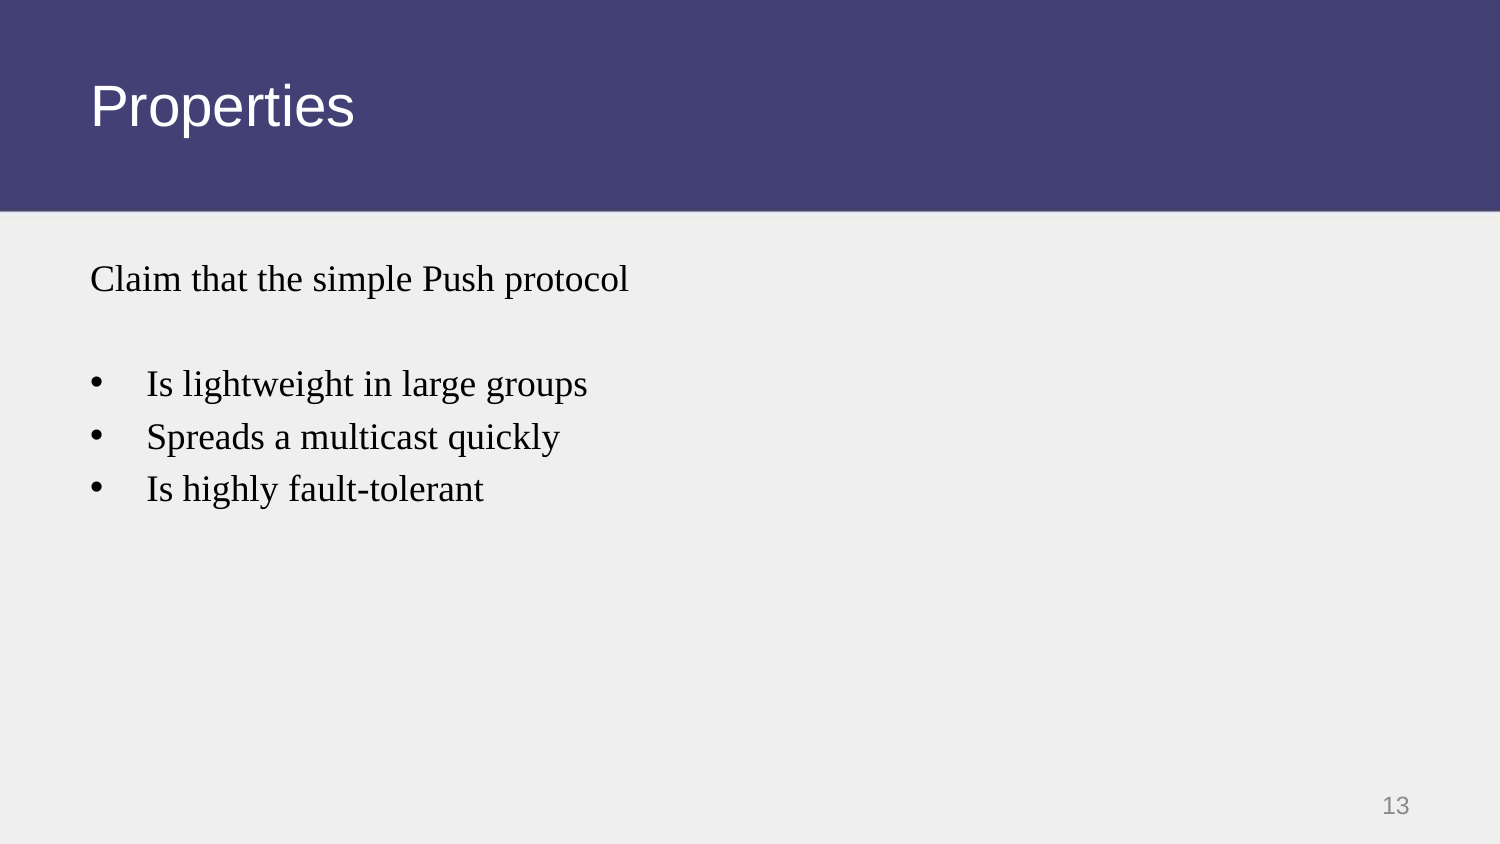

# Properties
Claim that the simple Push protocol

Is lightweight in large groups
Spreads a multicast quickly
Is highly fault-tolerant

13